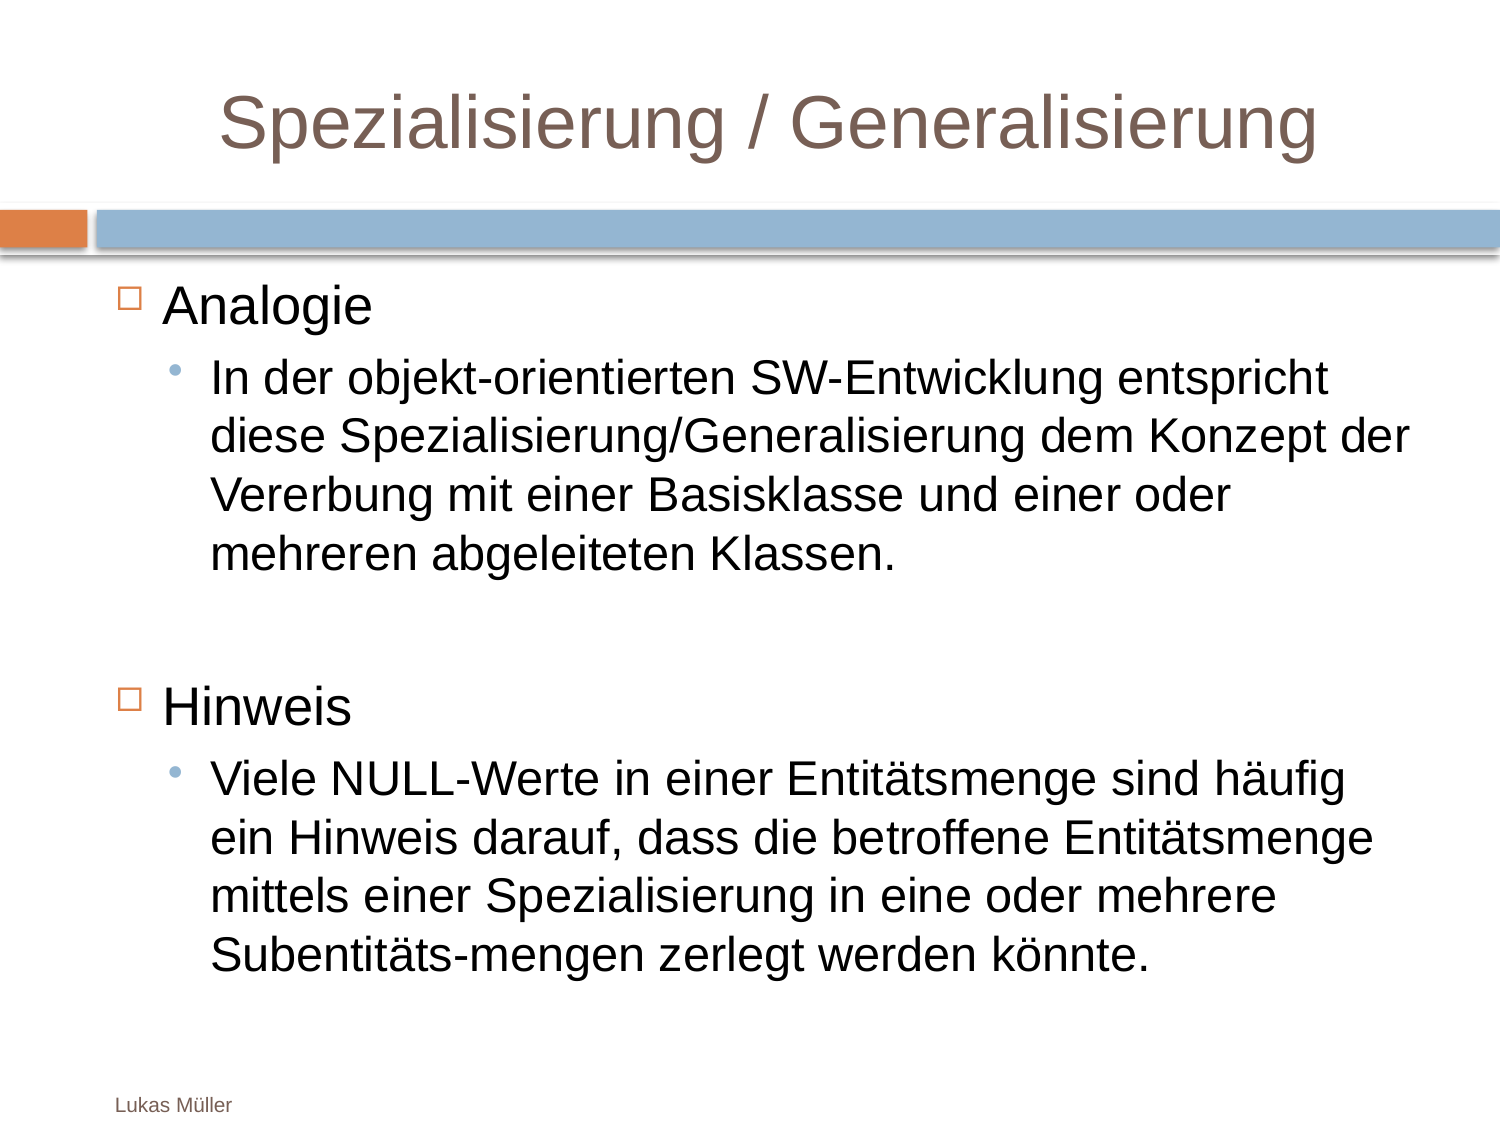

# Spezialisierung / Generalisierung
Analogie
In der objekt-orientierten SW-Entwicklung entspricht diese Spezialisierung/Generalisierung dem Konzept der Vererbung mit einer Basisklasse und einer oder mehreren abgeleiteten Klassen.

Hinweis
Viele NULL-Werte in einer Entitätsmenge sind häufig ein Hinweis darauf, dass die betroffene Entitätsmenge mittels einer Spezialisierung in eine oder mehrere Subentitäts-mengen zerlegt werden könnte.